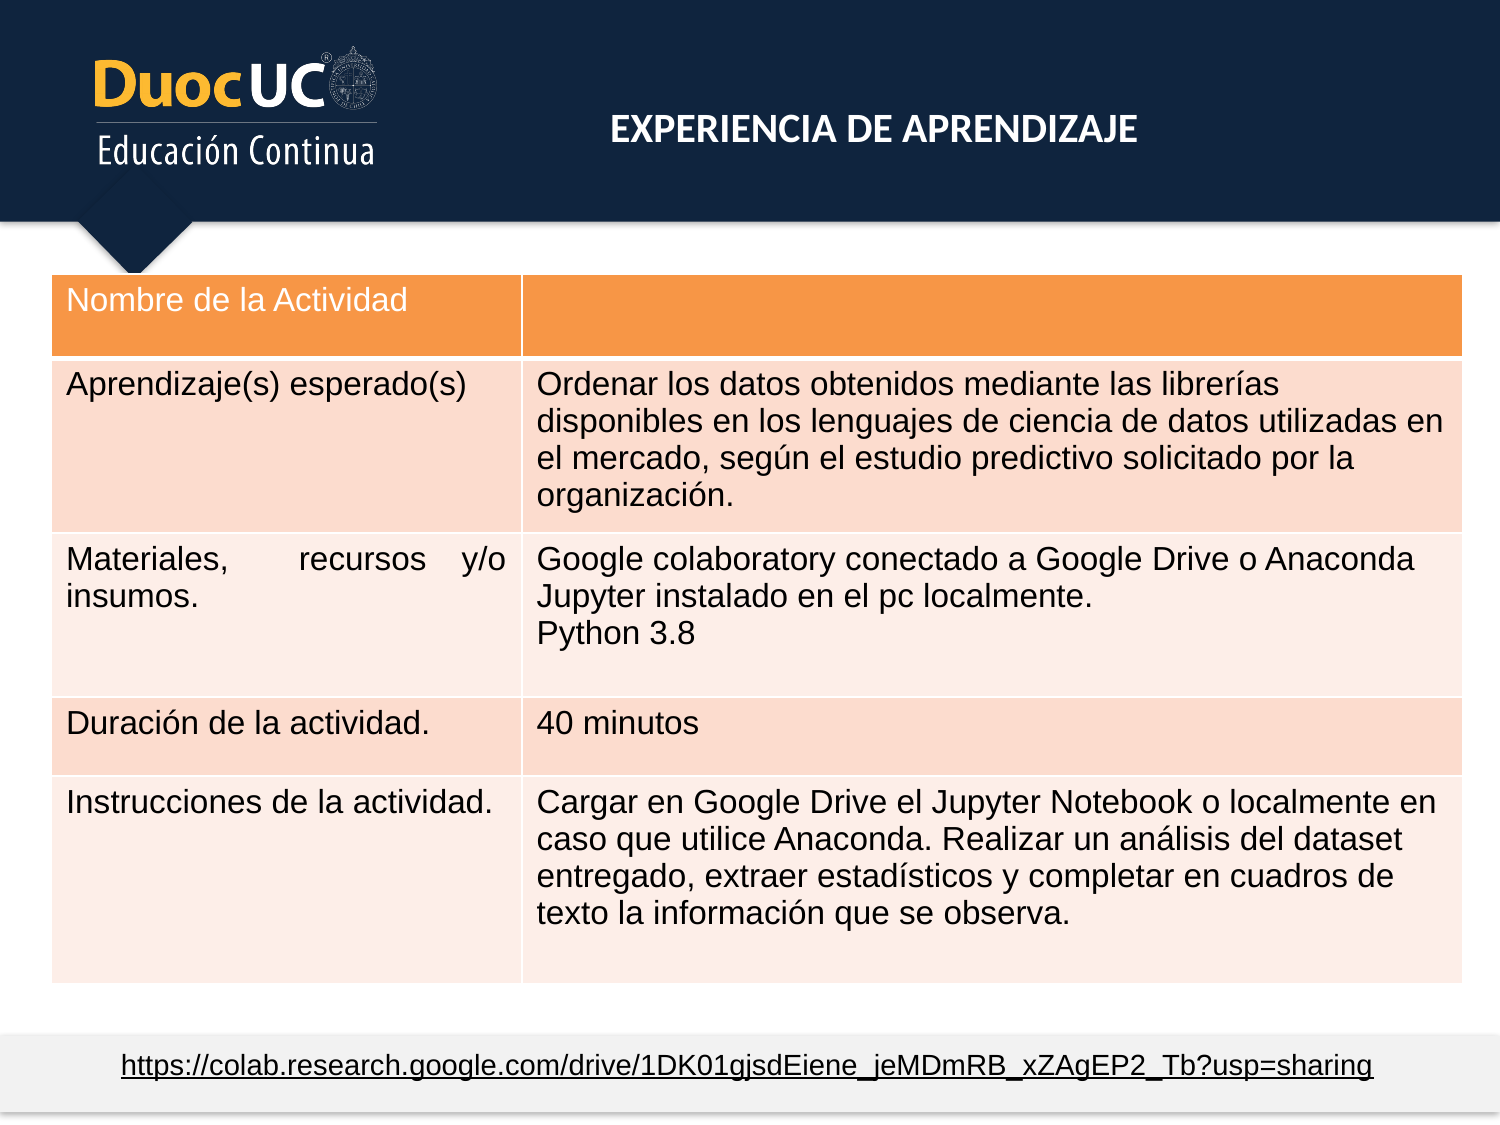

EXPERIENCIA DE APRENDIZAJE
| Nombre de la Actividad |  |
| --- | --- |
| Aprendizaje(s) esperado(s) | Ordenar los datos obtenidos mediante las librerías disponibles en los lenguajes de ciencia de datos utilizadas en el mercado, según el estudio predictivo solicitado por la organización. |
| Materiales, recursos y/o insumos. | Google colaboratory conectado a Google Drive o Anaconda Jupyter instalado en el pc localmente. Python 3.8 |
| Duración de la actividad. | 40 minutos |
| Instrucciones de la actividad. | Cargar en Google Drive el Jupyter Notebook o localmente en caso que utilice Anaconda. Realizar un análisis del dataset entregado, extraer estadísticos y completar en cuadros de texto la información que se observa. |
https://colab.research.google.com/drive/1DK01gjsdEiene_jeMDmRB_xZAgEP2_Tb?usp=sharing